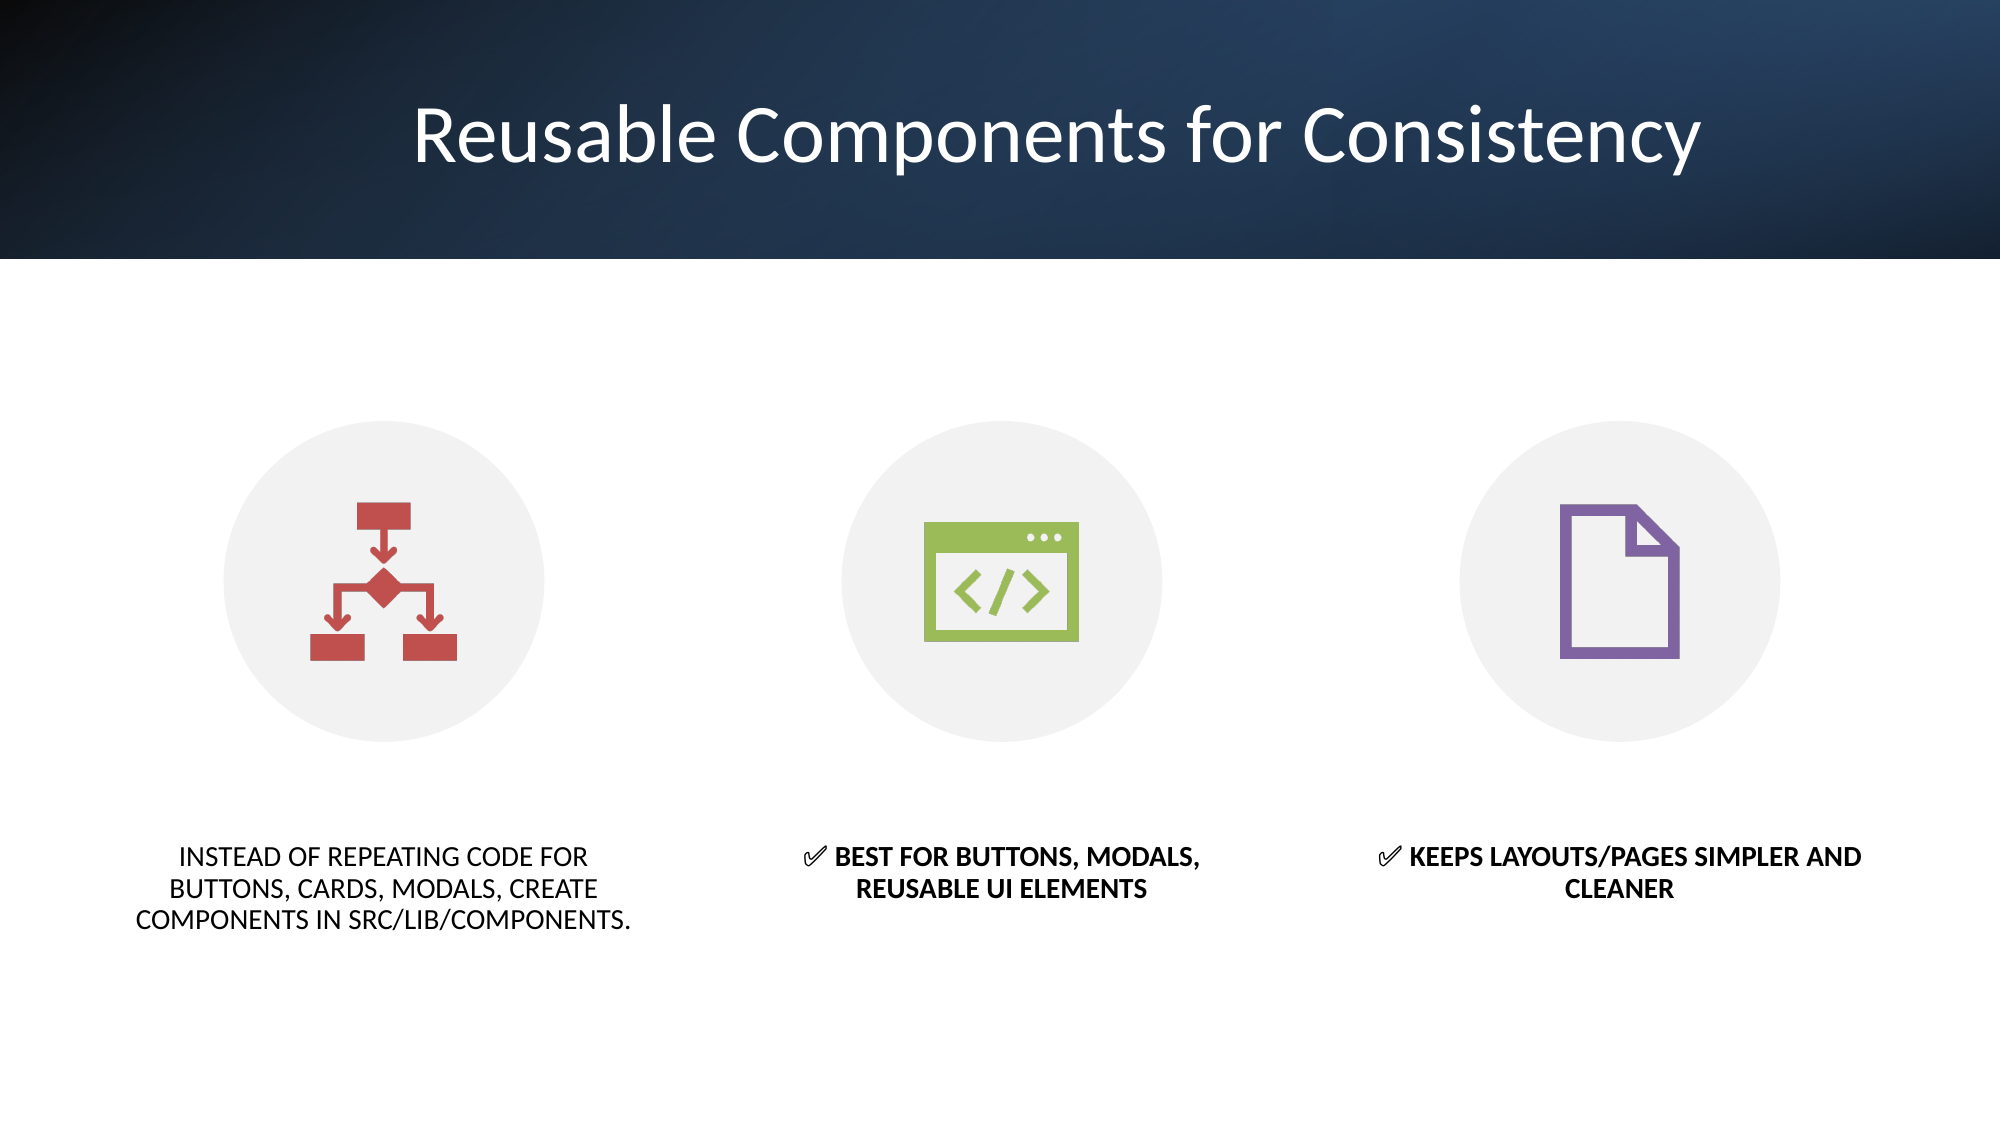

# Reusable Components for Consistency
Instead of repeating code for buttons, cards, modals, create components in src/lib/components.
✅ Best for buttons, modals, reusable UI elements
✅ Keeps layouts/pages simpler and cleaner